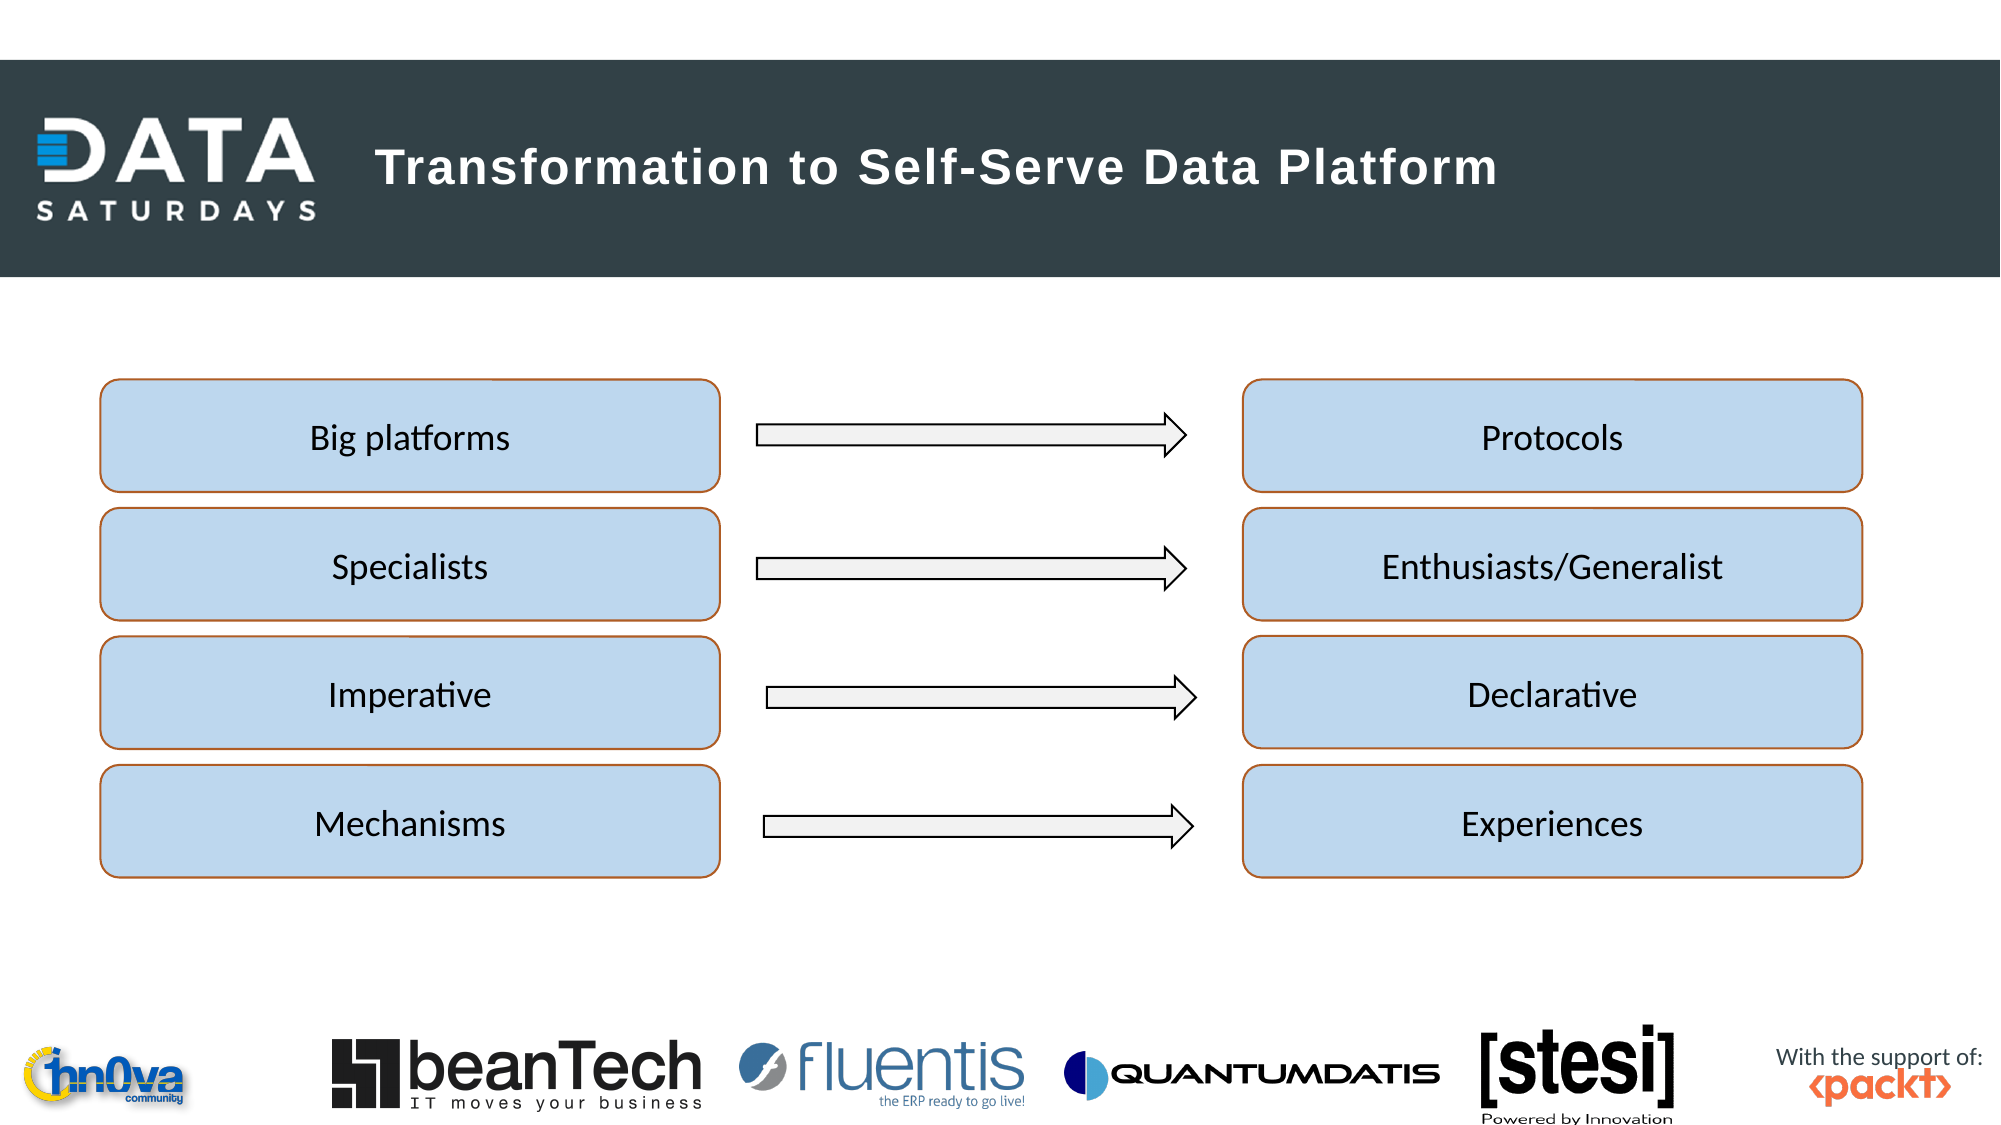

# Transformation to Self-Serve Data Platform
Big platforms
Protocols

Specialists
Enthusiasts/Generalist

Declarative
Imperative

Mechanisms
Experiences